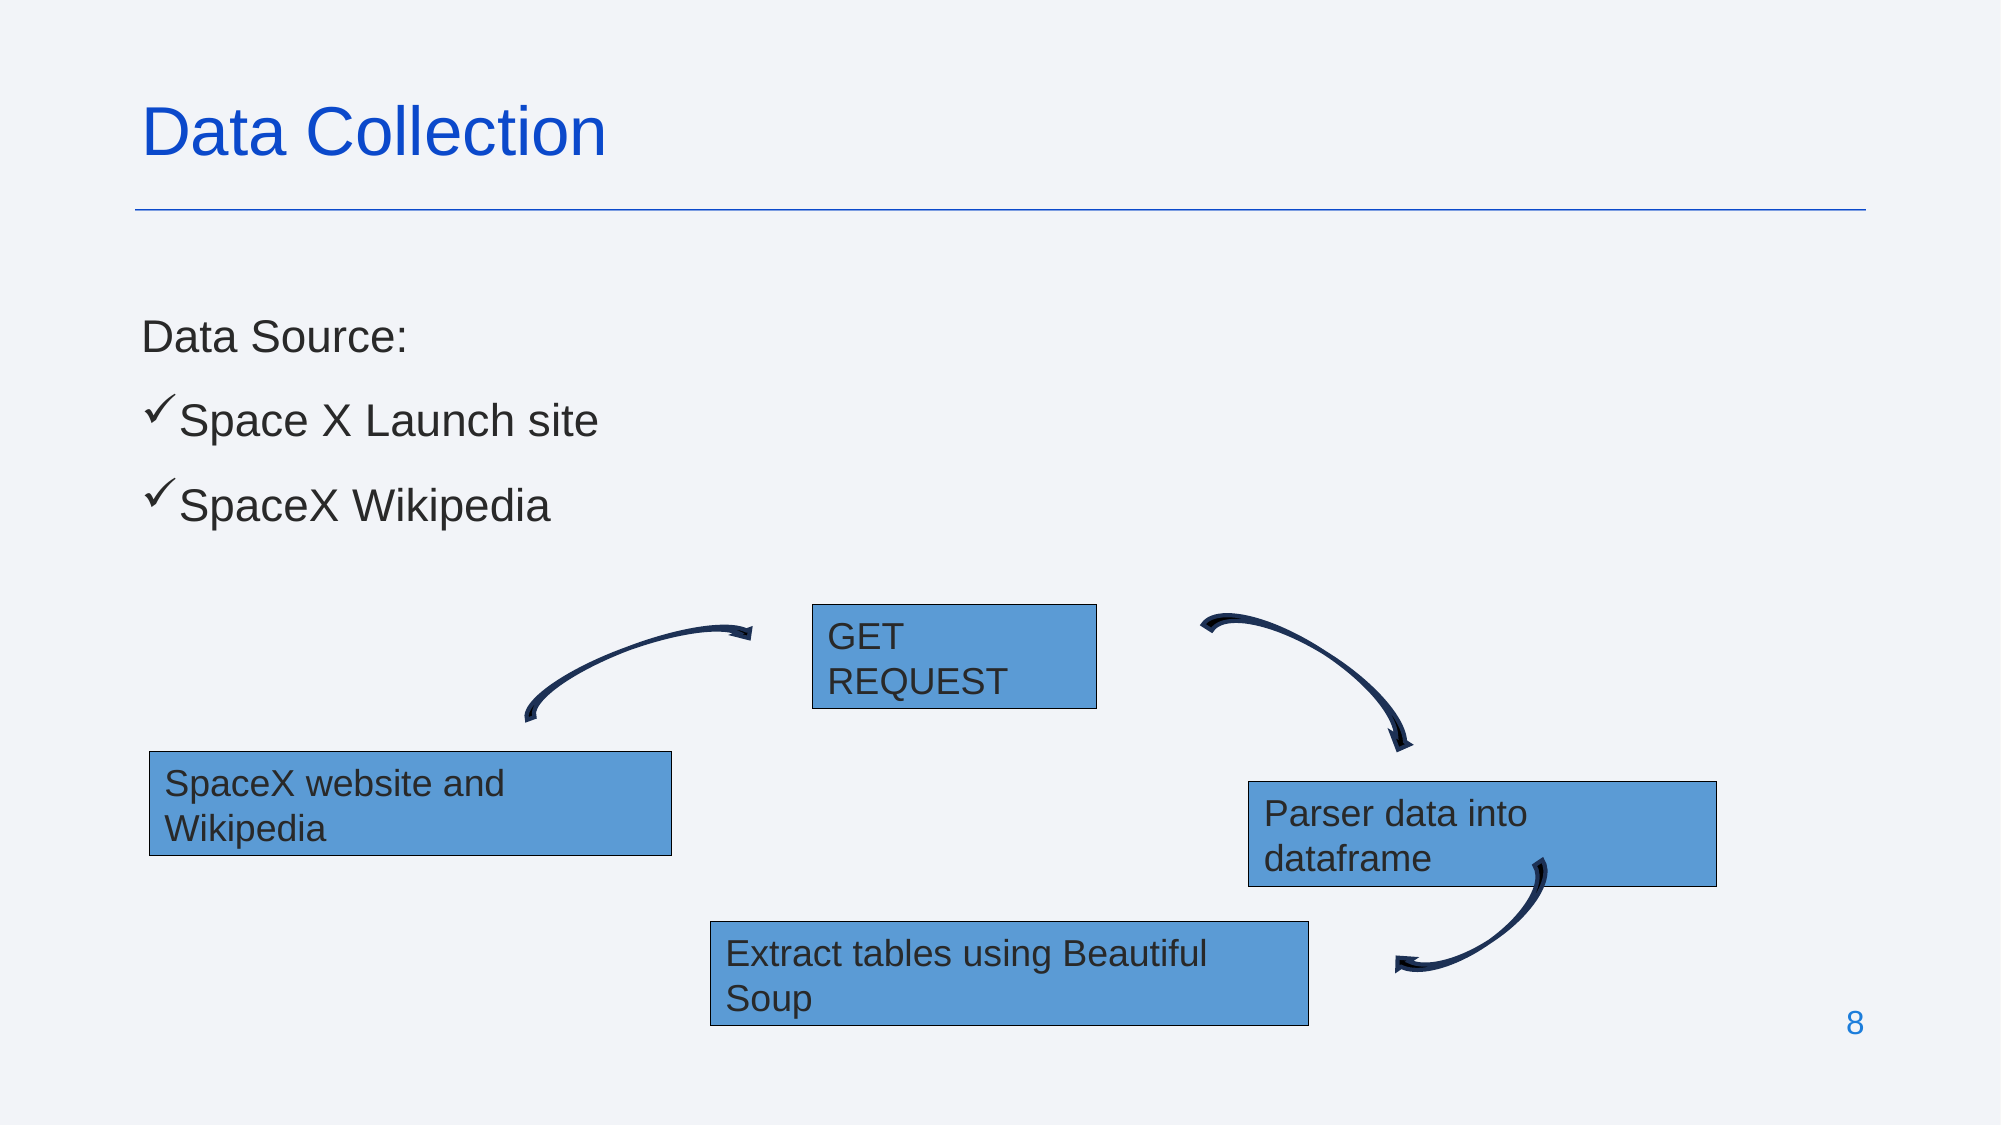

Data Collection
Data Source:
Space X Launch site
SpaceX Wikipedia

GET REQUEST
SpaceX website and Wikipedia
Parser data into dataframe

Extract tables using Beautiful Soup
8